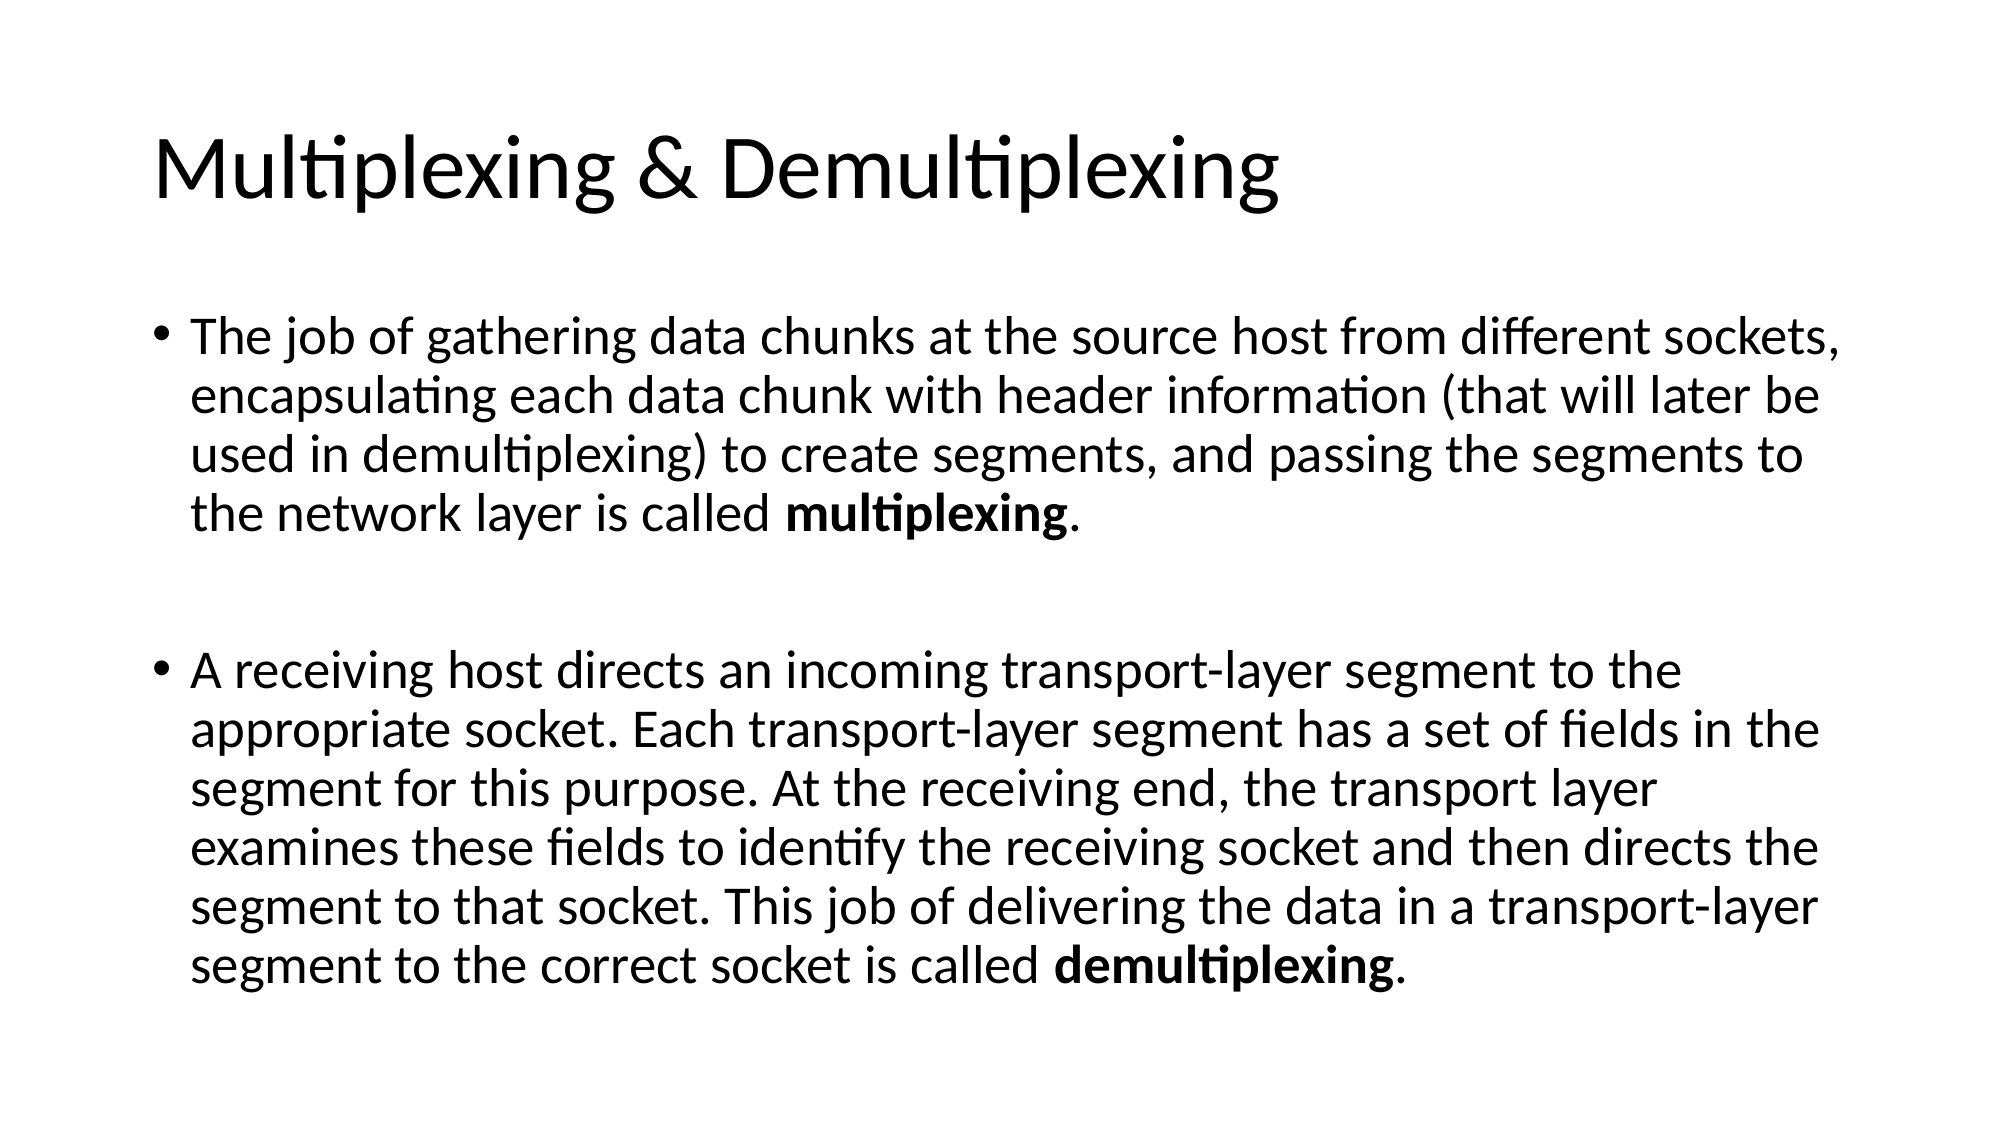

# Multiplexing & Demultiplexing
The job of gathering data chunks at the source host from different sockets, encapsulating each data chunk with header information (that will later be used in demultiplexing) to create segments, and passing the segments to the network layer is called multiplexing.

A receiving host directs an incoming transport-layer segment to the appropriate socket. Each transport-layer segment has a set of fields in the segment for this purpose. At the receiving end, the transport layer examines these fields to identify the receiving socket and then directs the segment to that socket. This job of delivering the data in a transport-layer segment to the correct socket is called demultiplexing.